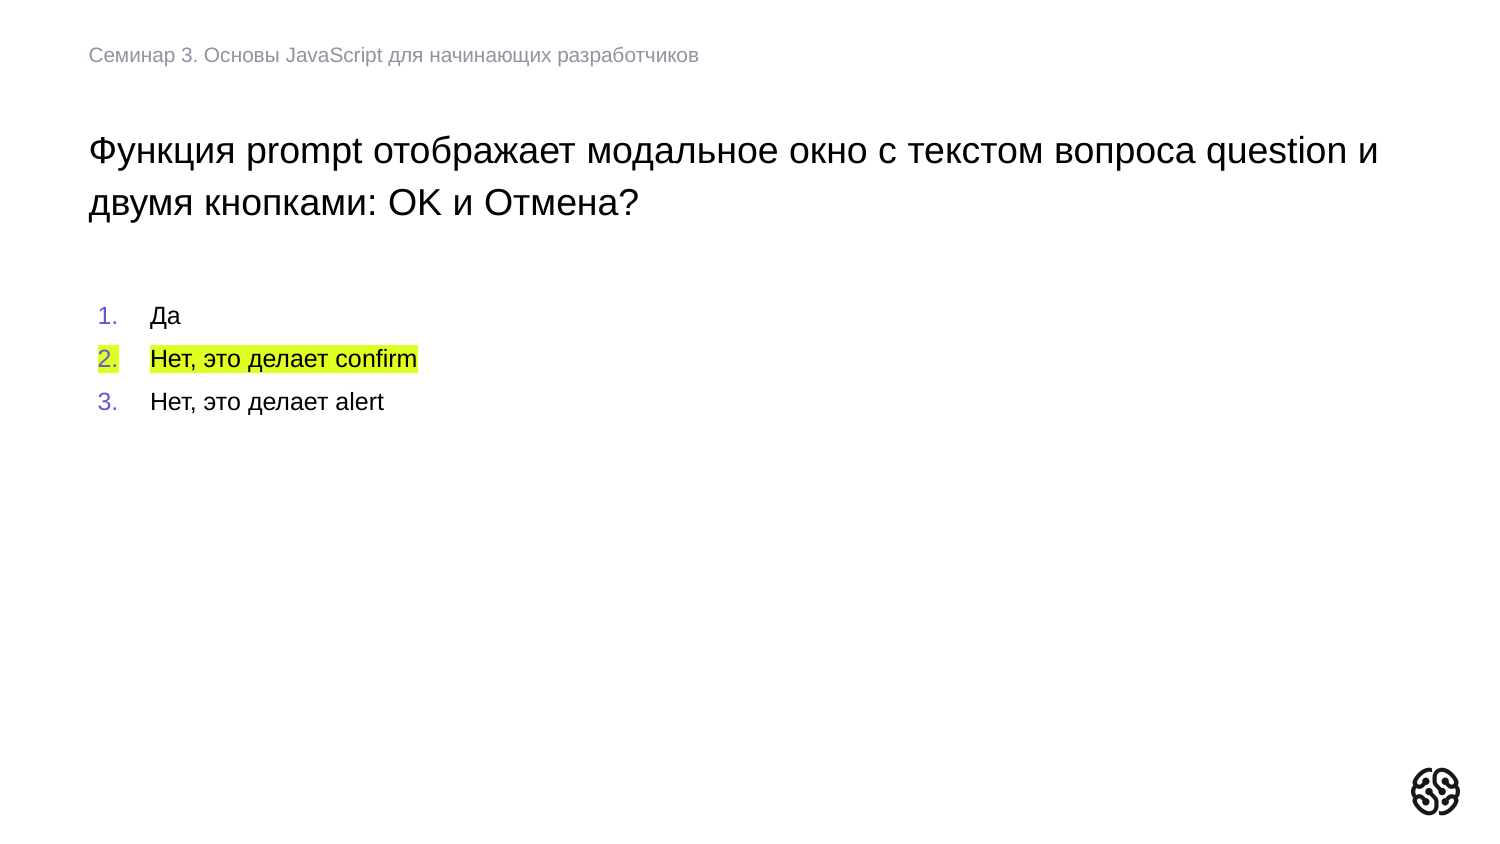

Семинар 3. Основы JavaScript для начинающих разработчиков
# Функция prompt отображает модальное окно с текстом вопроса question и двумя кнопками: OK и Отмена?
Да
Нет, это делает confirm
Нет, это делает alert